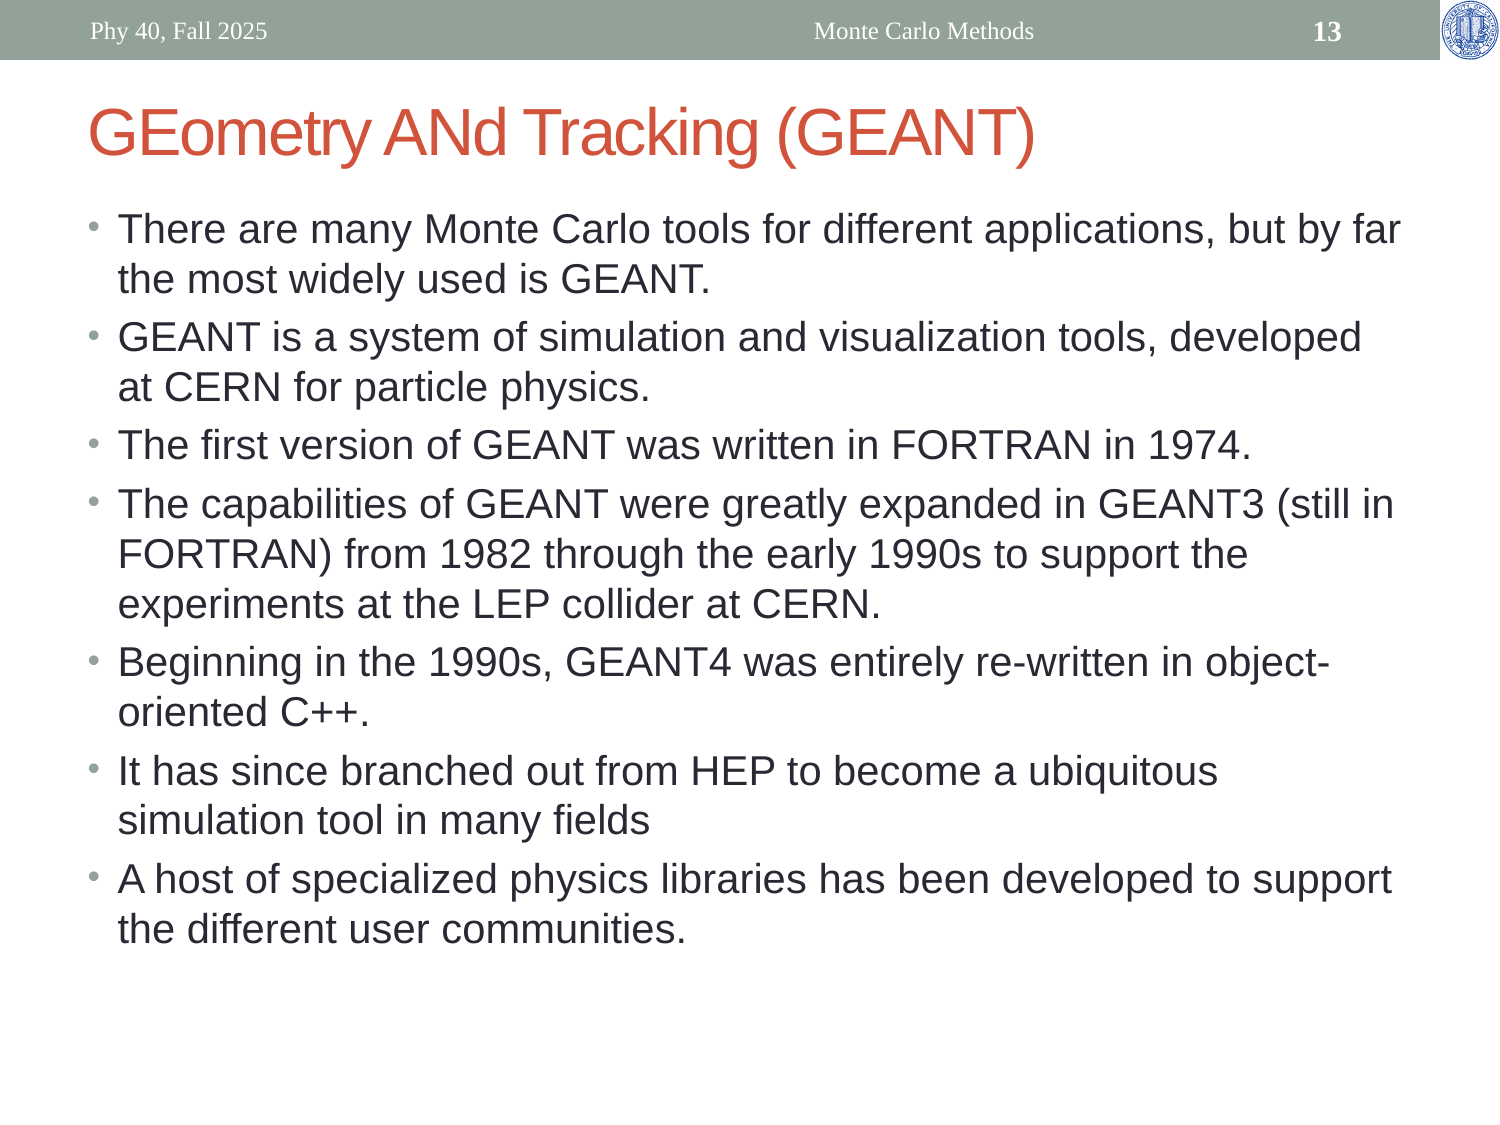

Phy 40, Fall 2025
Monte Carlo Methods
13
# GEometry ANd Tracking (GEANT)
There are many Monte Carlo tools for different applications, but by far the most widely used is GEANT.
GEANT is a system of simulation and visualization tools, developed at CERN for particle physics.
The first version of GEANT was written in FORTRAN in 1974.
The capabilities of GEANT were greatly expanded in GEANT3 (still in FORTRAN) from 1982 through the early 1990s to support the experiments at the LEP collider at CERN.
Beginning in the 1990s, GEANT4 was entirely re-written in object-oriented C++.
It has since branched out from HEP to become a ubiquitous simulation tool in many fields
A host of specialized physics libraries has been developed to support the different user communities.